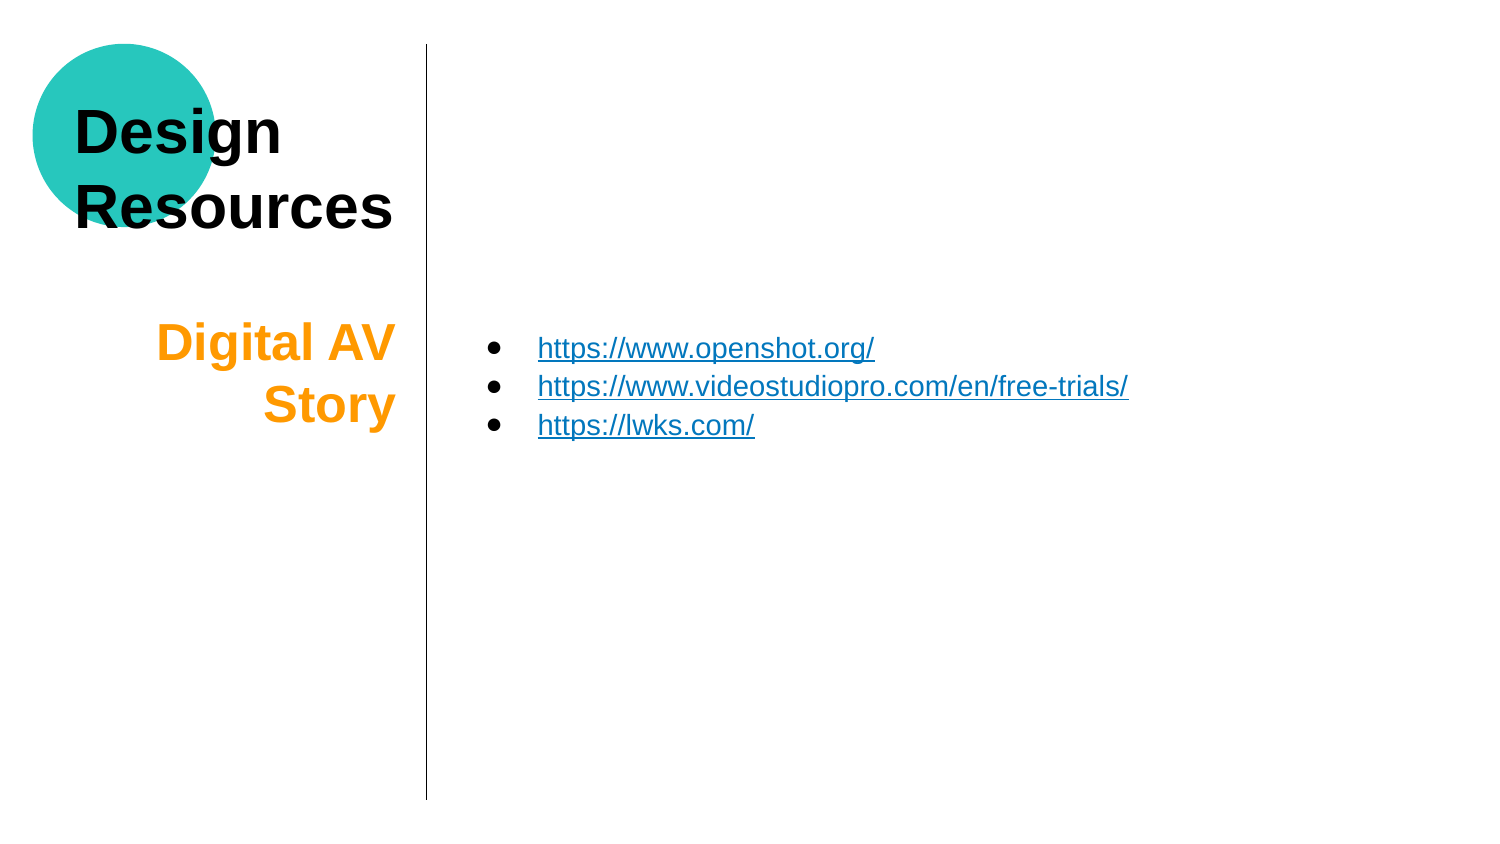

https://www.openshot.org/
https://www.videostudiopro.com/en/free-trials/
https://lwks.com/

# Design
Resources

Digital AV Story